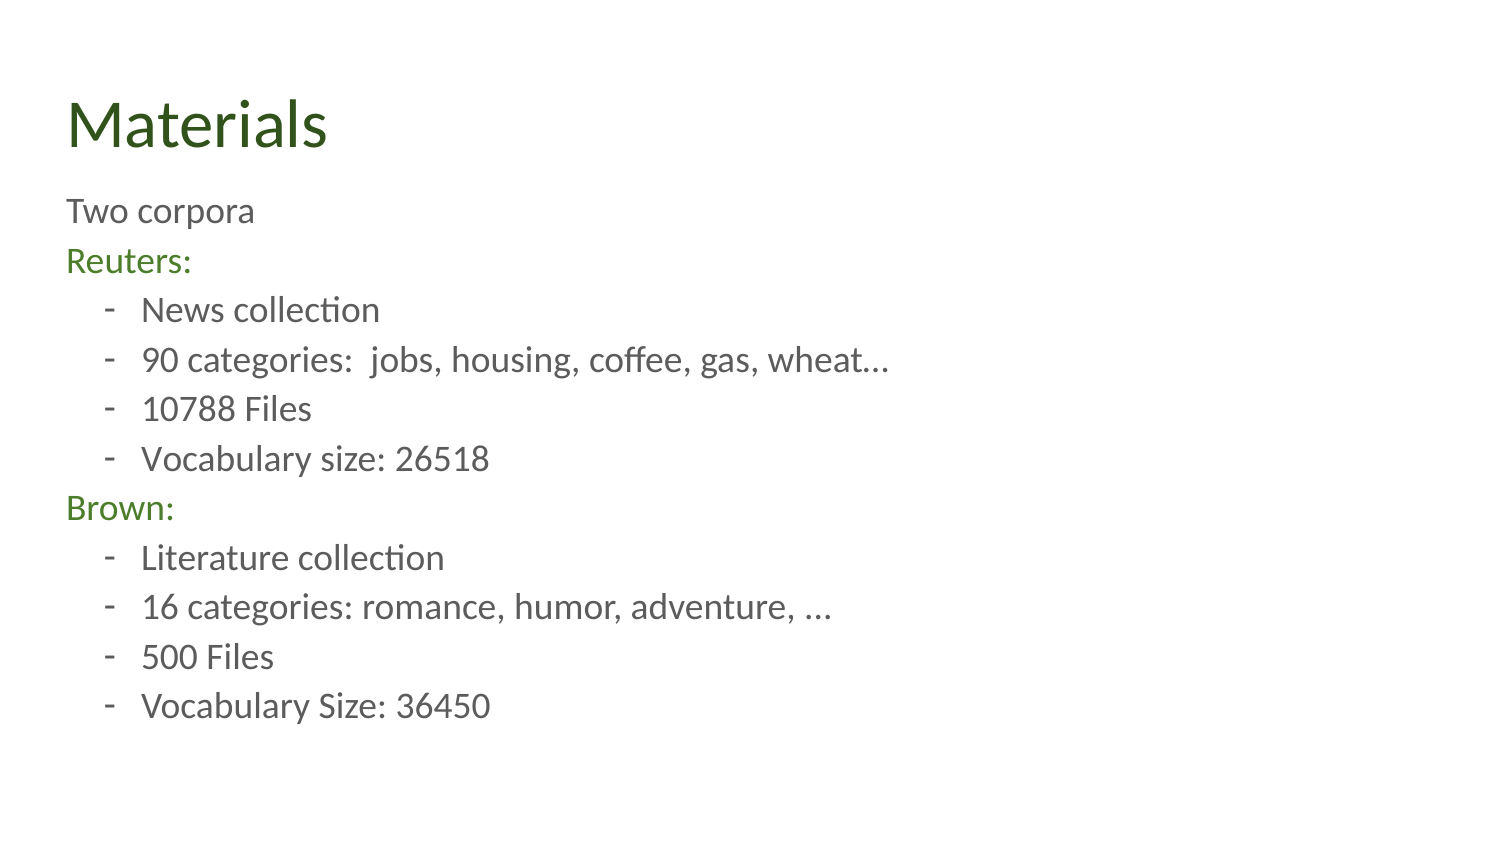

# Materials
Two corpora
Reuters:
News collection
90 categories:  jobs, housing, coffee, gas, wheat…
10788 Files
Vocabulary size: 26518
Brown:
Literature collection
16 categories: romance, humor, adventure, ...
500 Files
Vocabulary Size: 36450